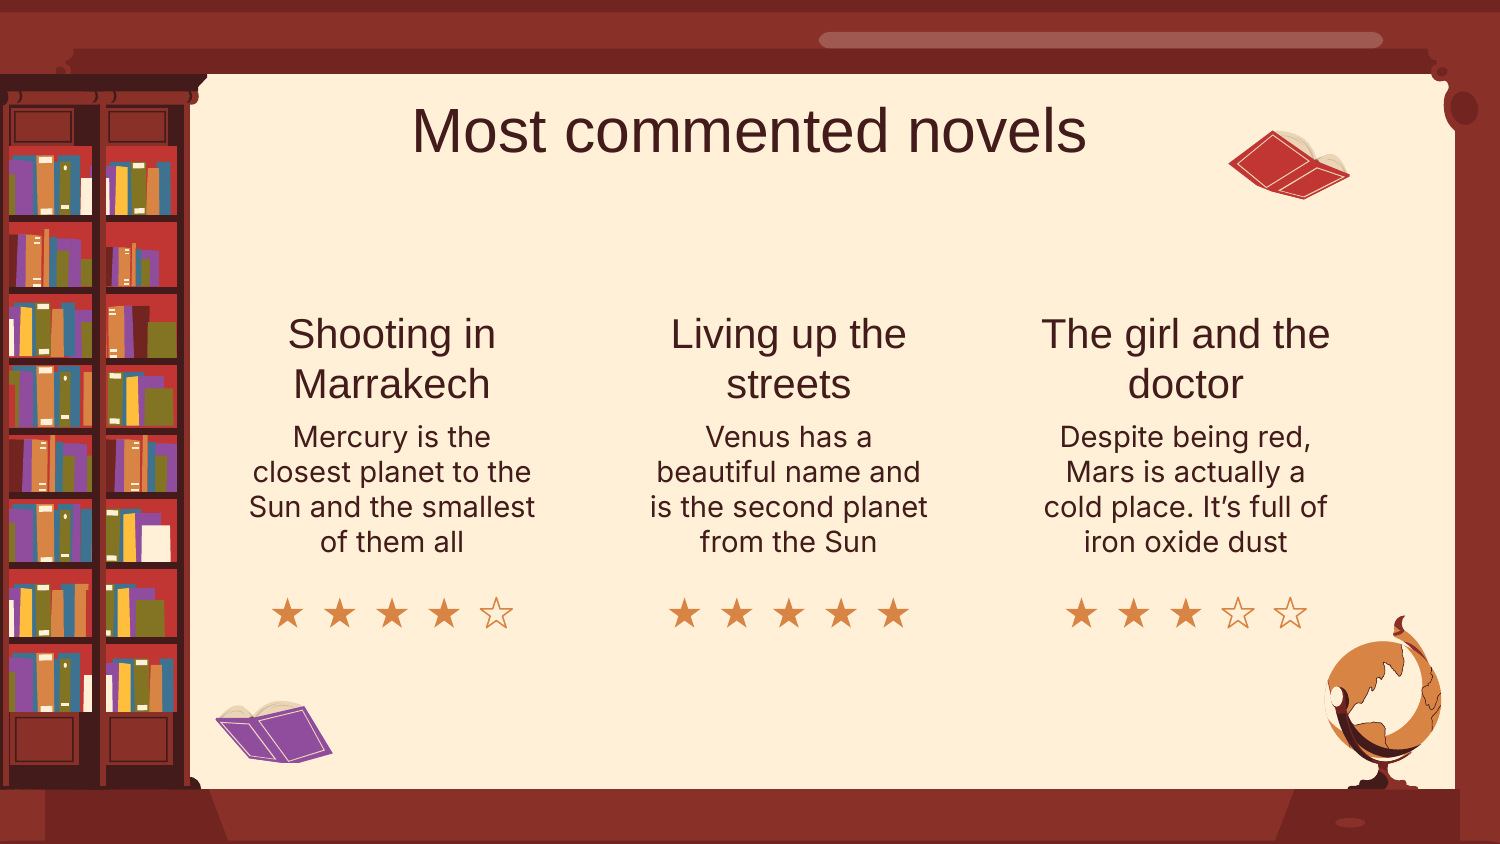

# Most commented novels

Shooting in Marrakech
Living up the streets
The girl and the doctor
Mercury is the closest planet to the Sun and the smallest of them all
Venus has a beautiful name and is the second planet from the Sun
Despite being red, Mars is actually a cold place. It’s full of iron oxide dust